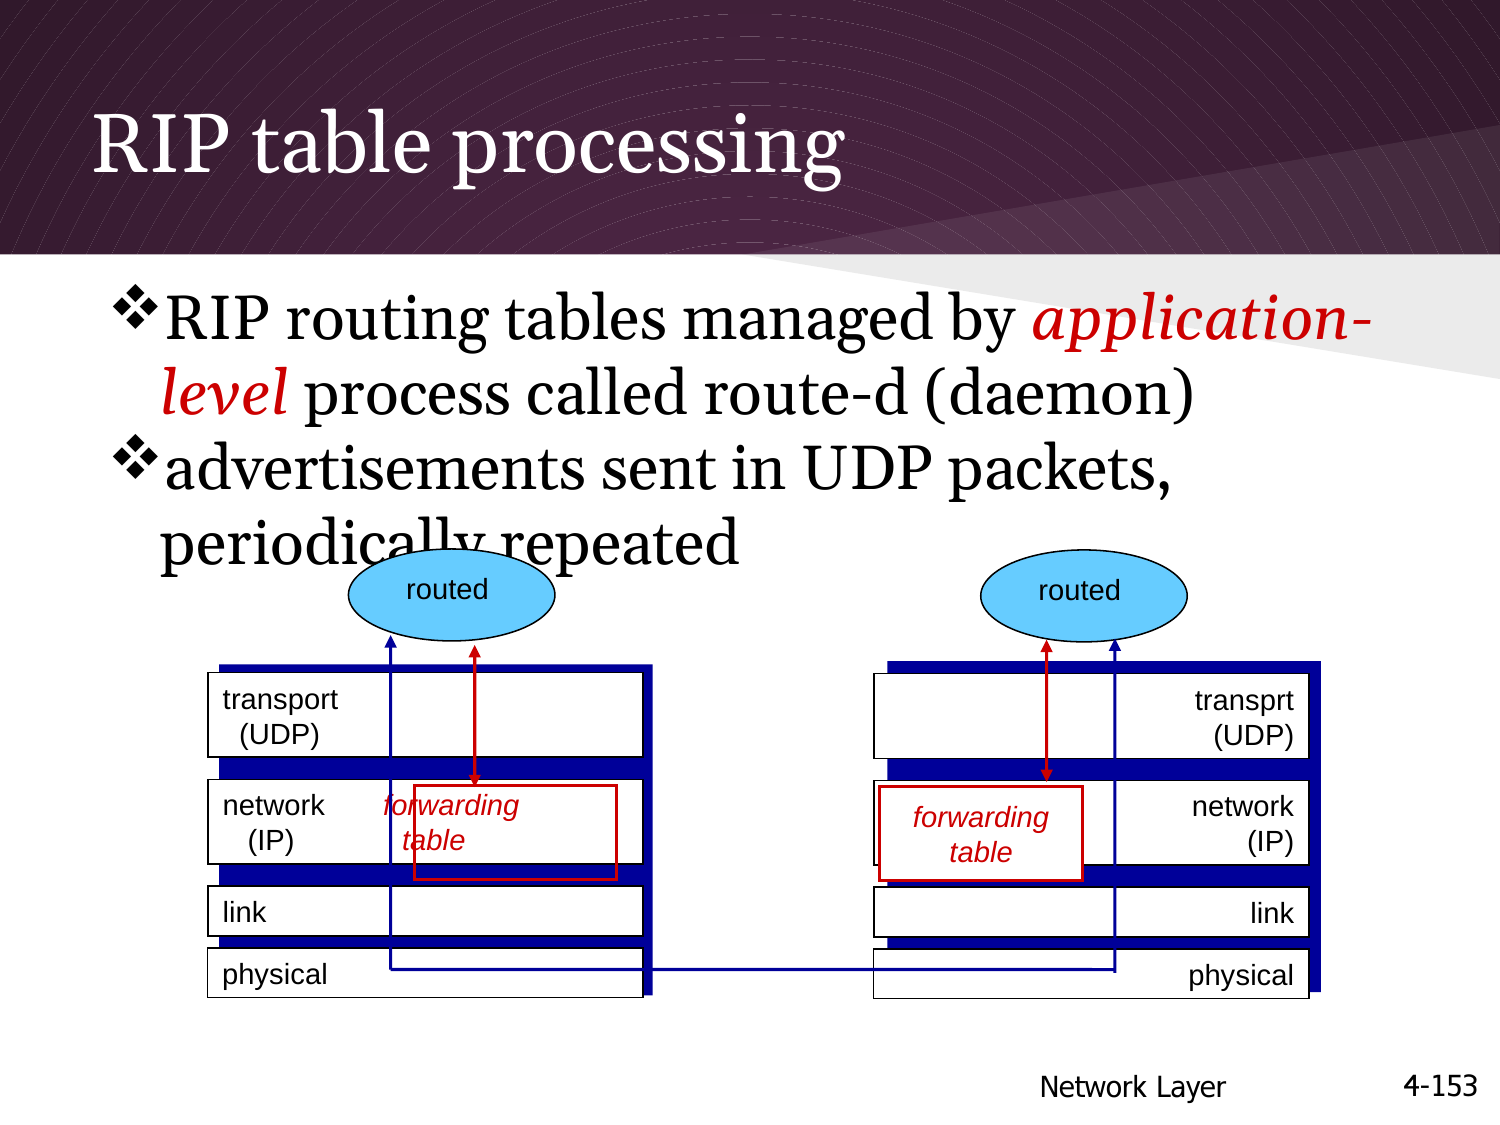

# RIP table processing
RIP routing tables managed by application-level process called route-d (daemon)
advertisements sent in UDP packets, periodically repeated

routed

routed

transport
  (UDP)
transprt
  (UDP)
network       forwarding
   (IP)             table
network
   (IP)

forwarding
table
link
link
physical
physical

4-153
Network Layer